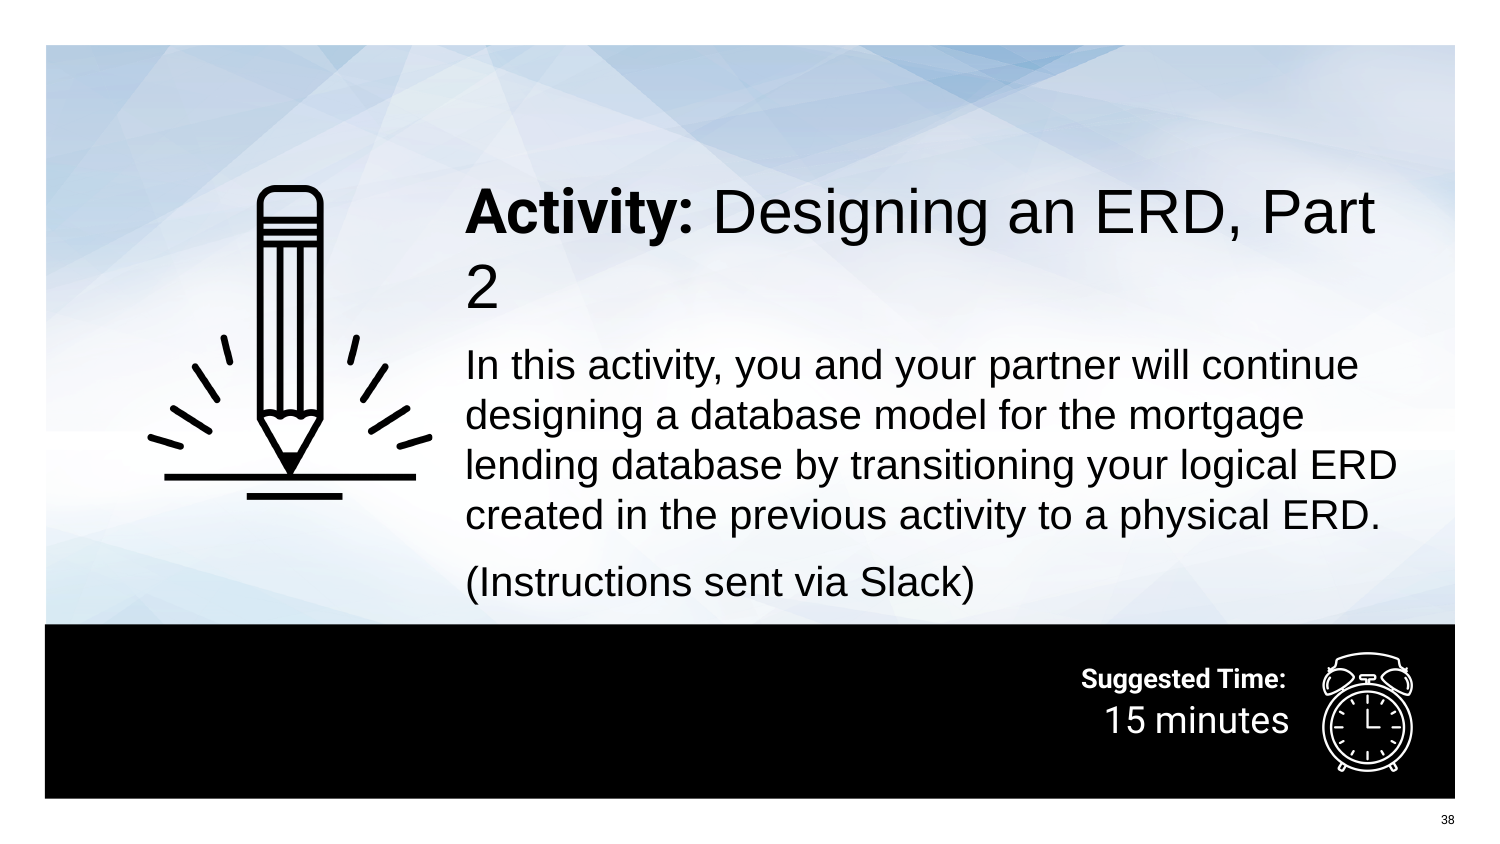

Activity: Designing an ERD, Part 2
In this activity, you and your partner will continue designing a database model for the mortgage lending database by transitioning your logical ERD created in the previous activity to a physical ERD.
(Instructions sent via Slack)
# 15 minutes

38